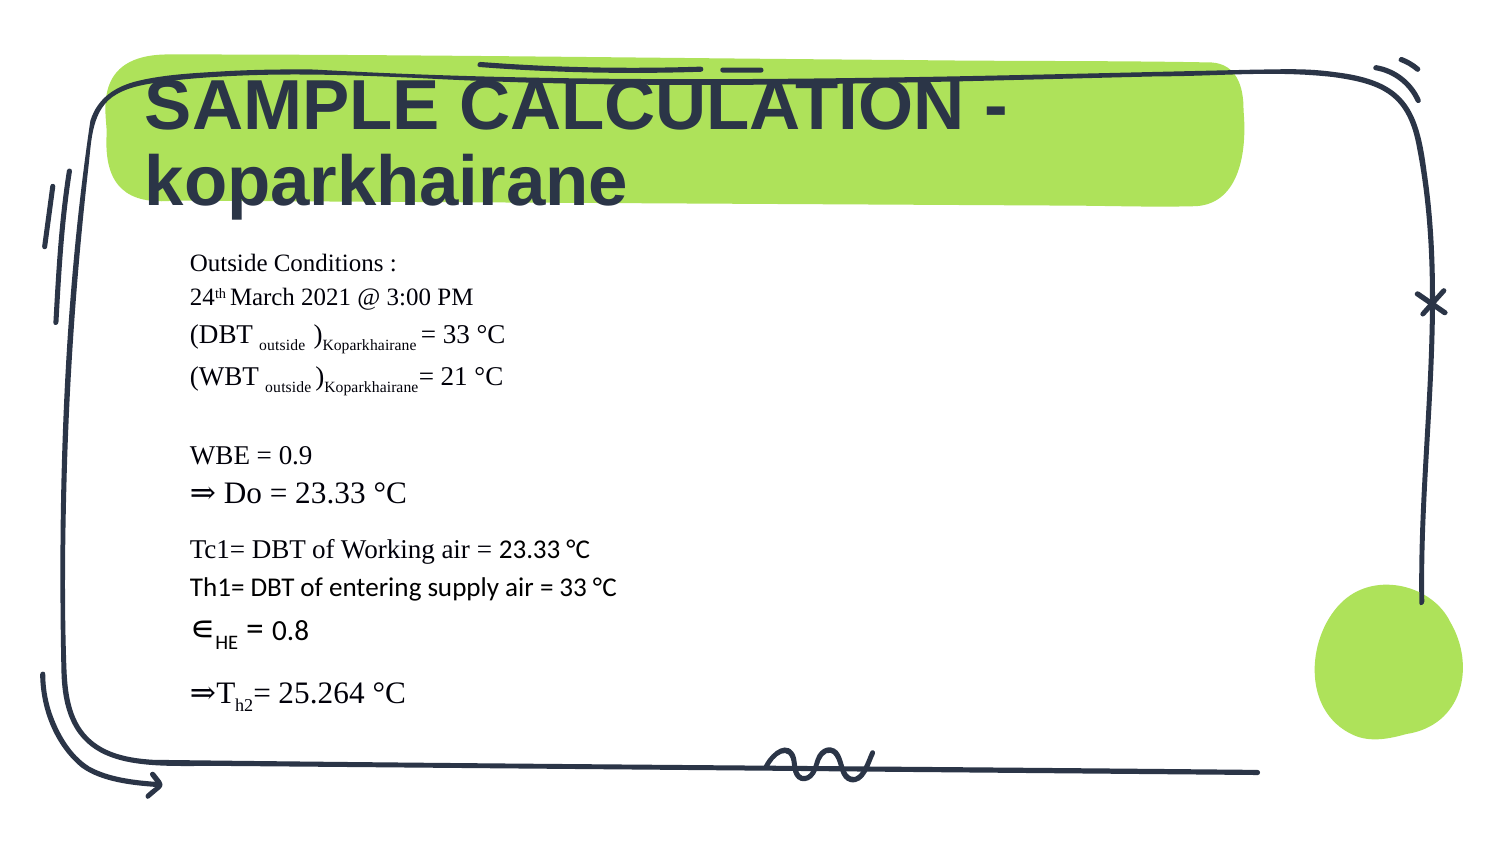

# SAMPLE CALCULATION - koparkhairane
Outside Conditions :
24th March 2021 @ 3:00 PM
(DBT outside  )Koparkhairane = 33 °C
(WBT outside )Koparkhairane= 21 °C

WBE = 0.9
⇒ Do = 23.33 °C
Tc1= DBT of Working air = 23.33 °C
Th1= DBT of entering supply air = 33 °C
∊HE = 0.8
⇒Th2= 25.264 °C